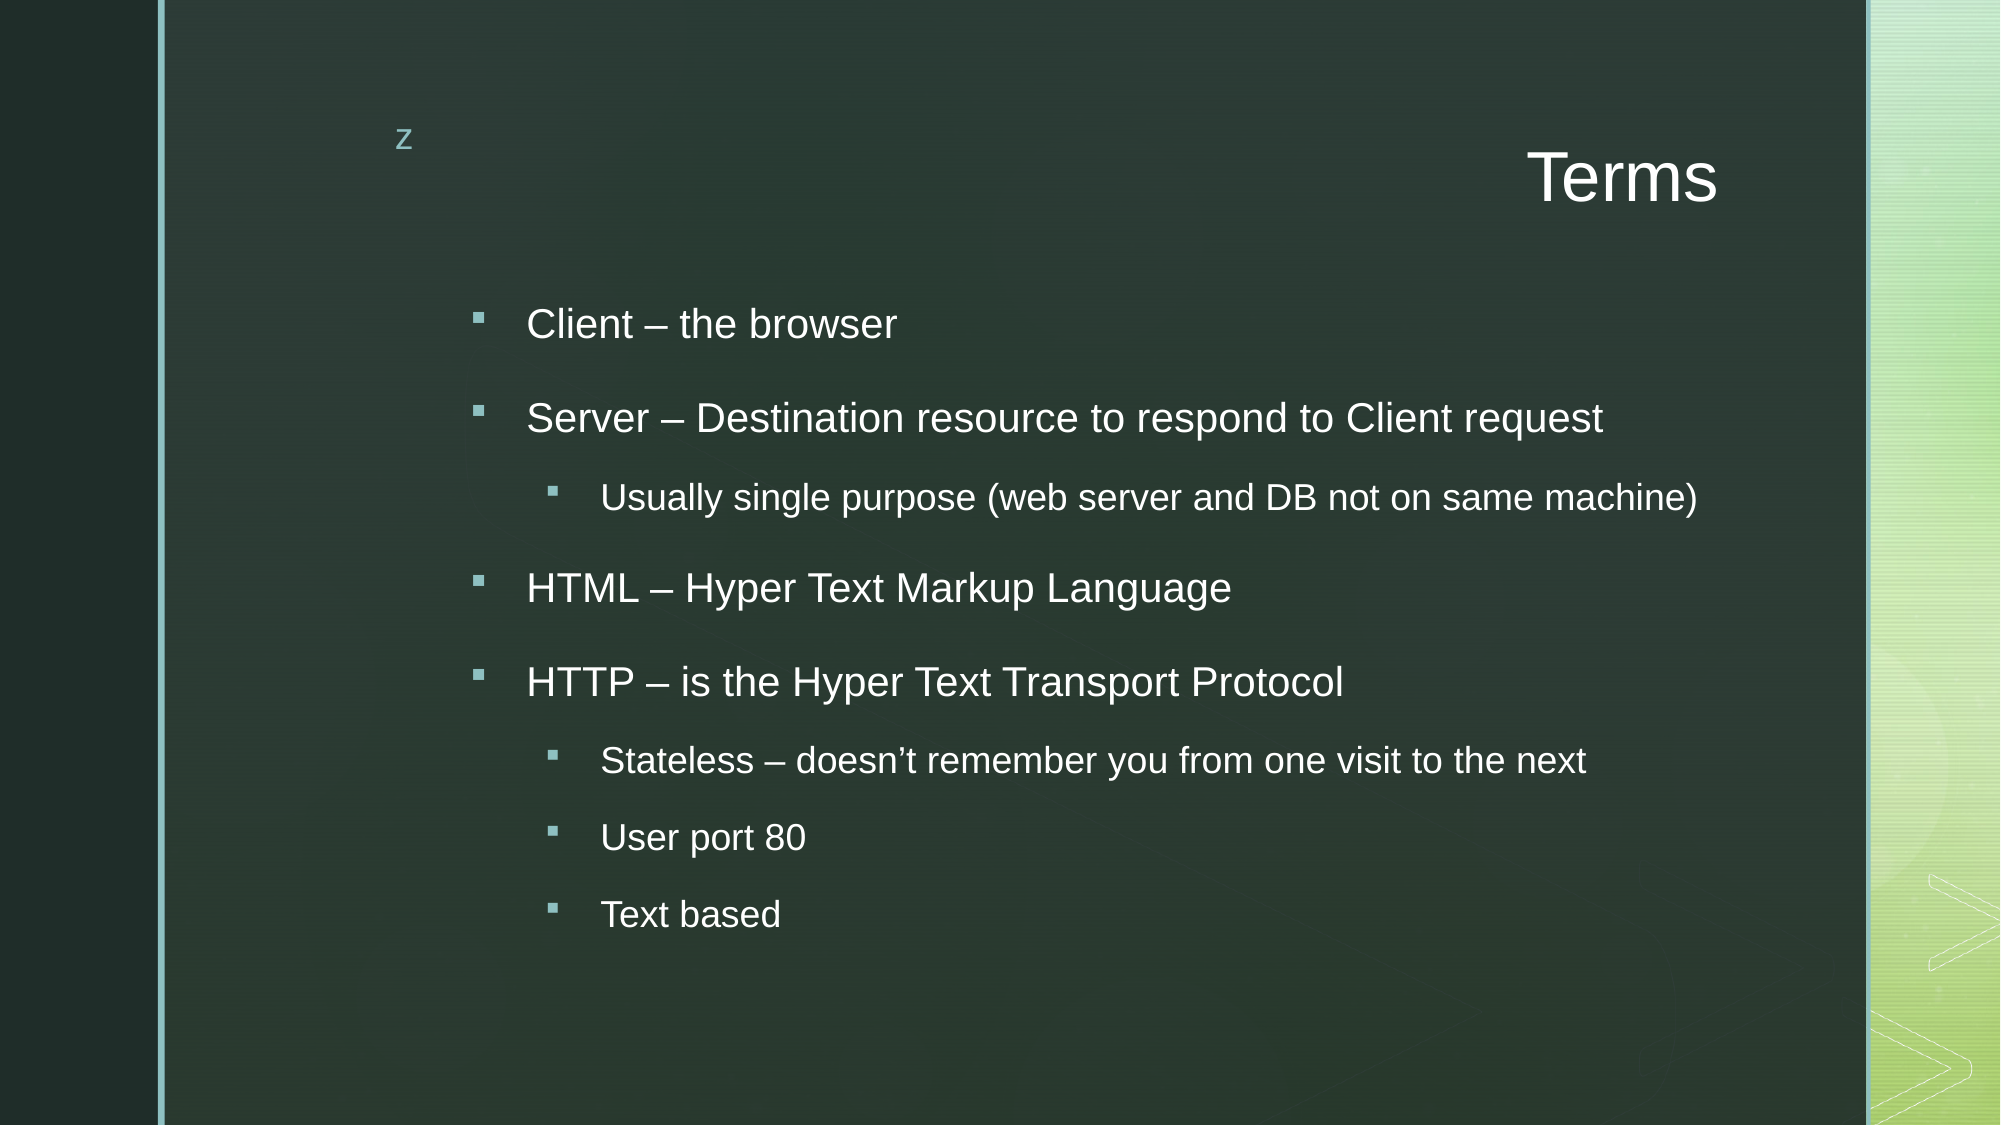

# Terms
Client – the browser
Server – Destination resource to respond to Client request
Usually single purpose (web server and DB not on same machine)
HTML – Hyper Text Markup Language
HTTP – is the Hyper Text Transport Protocol
Stateless – doesn’t remember you from one visit to the next
User port 80
Text based